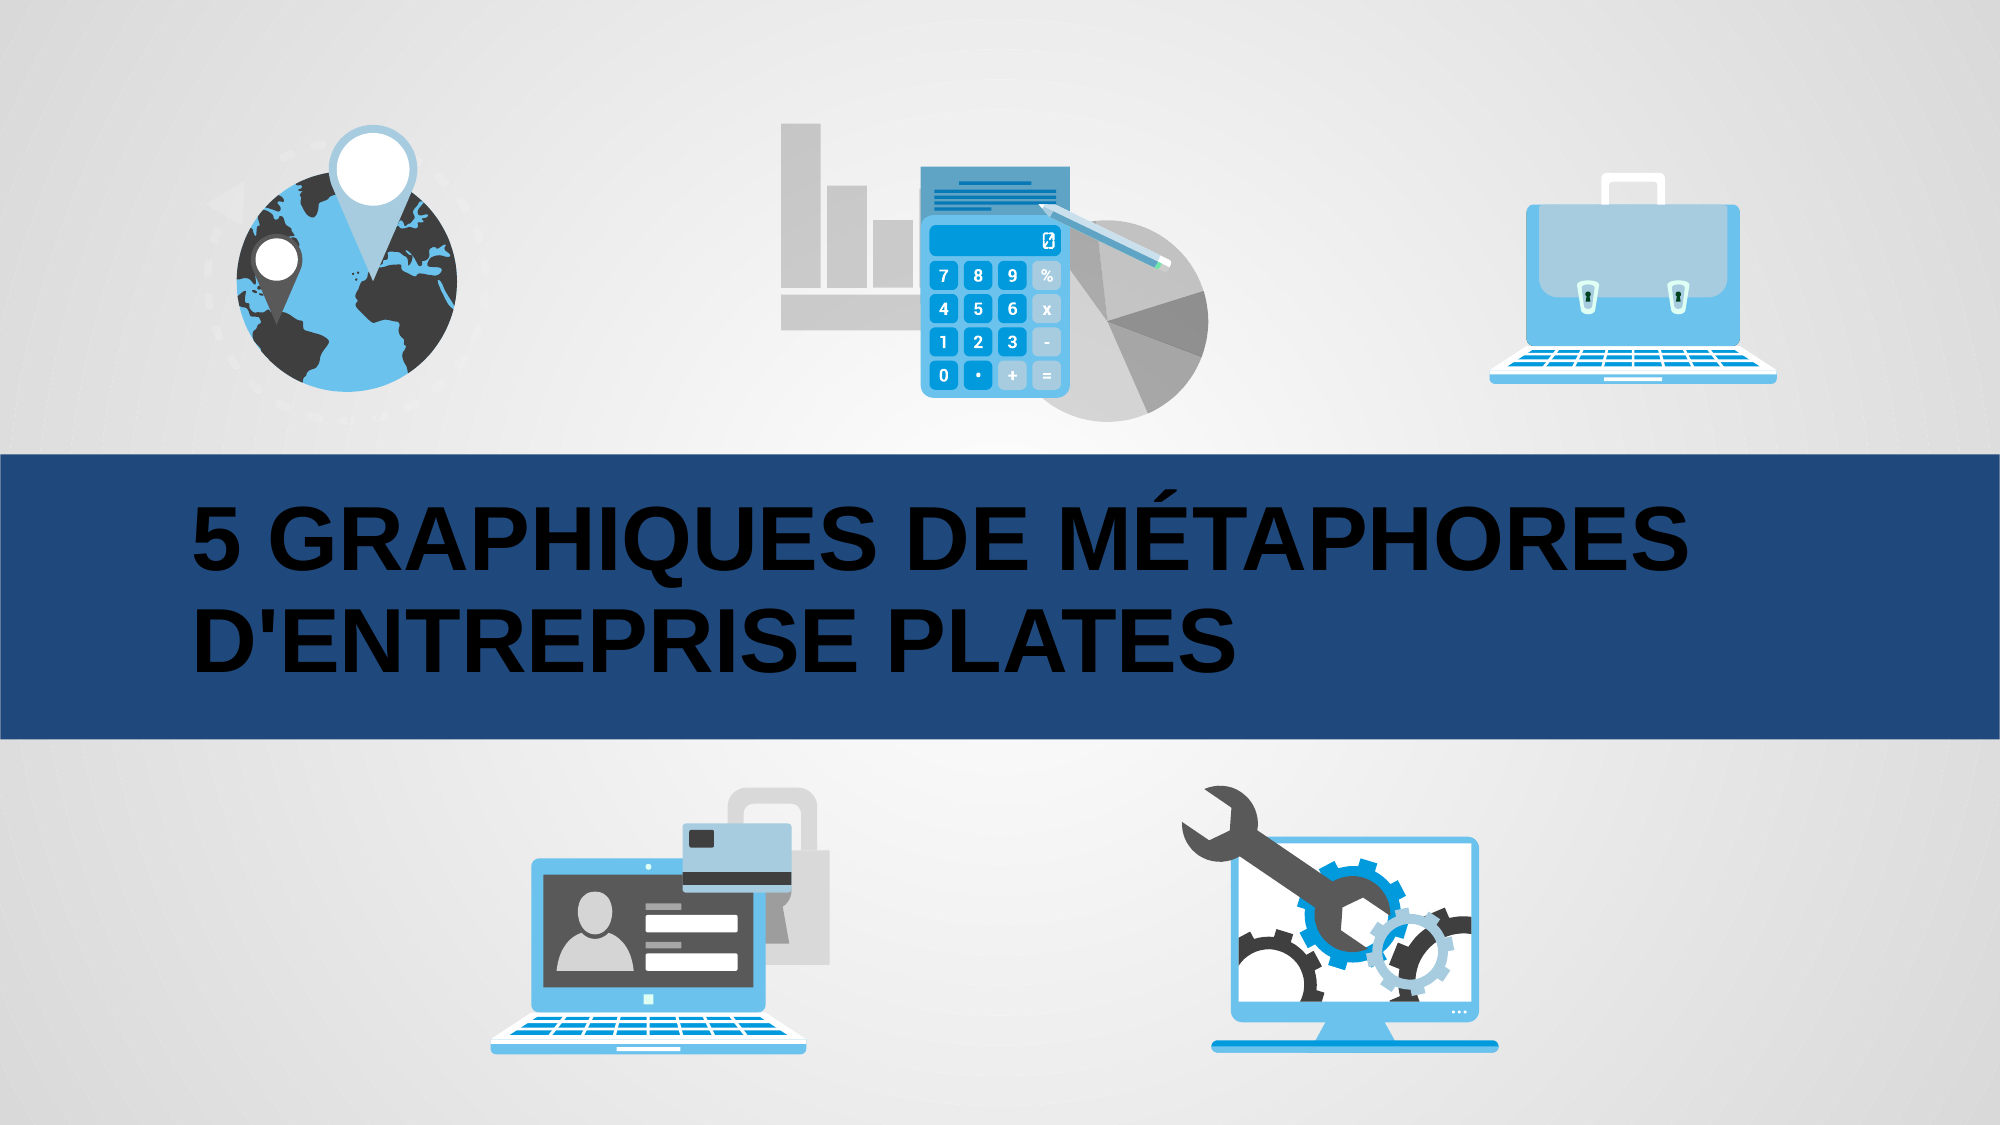

# 5 GRAPHIQUES DE MÉTAPHORES D'ENTREPRISE PLATES